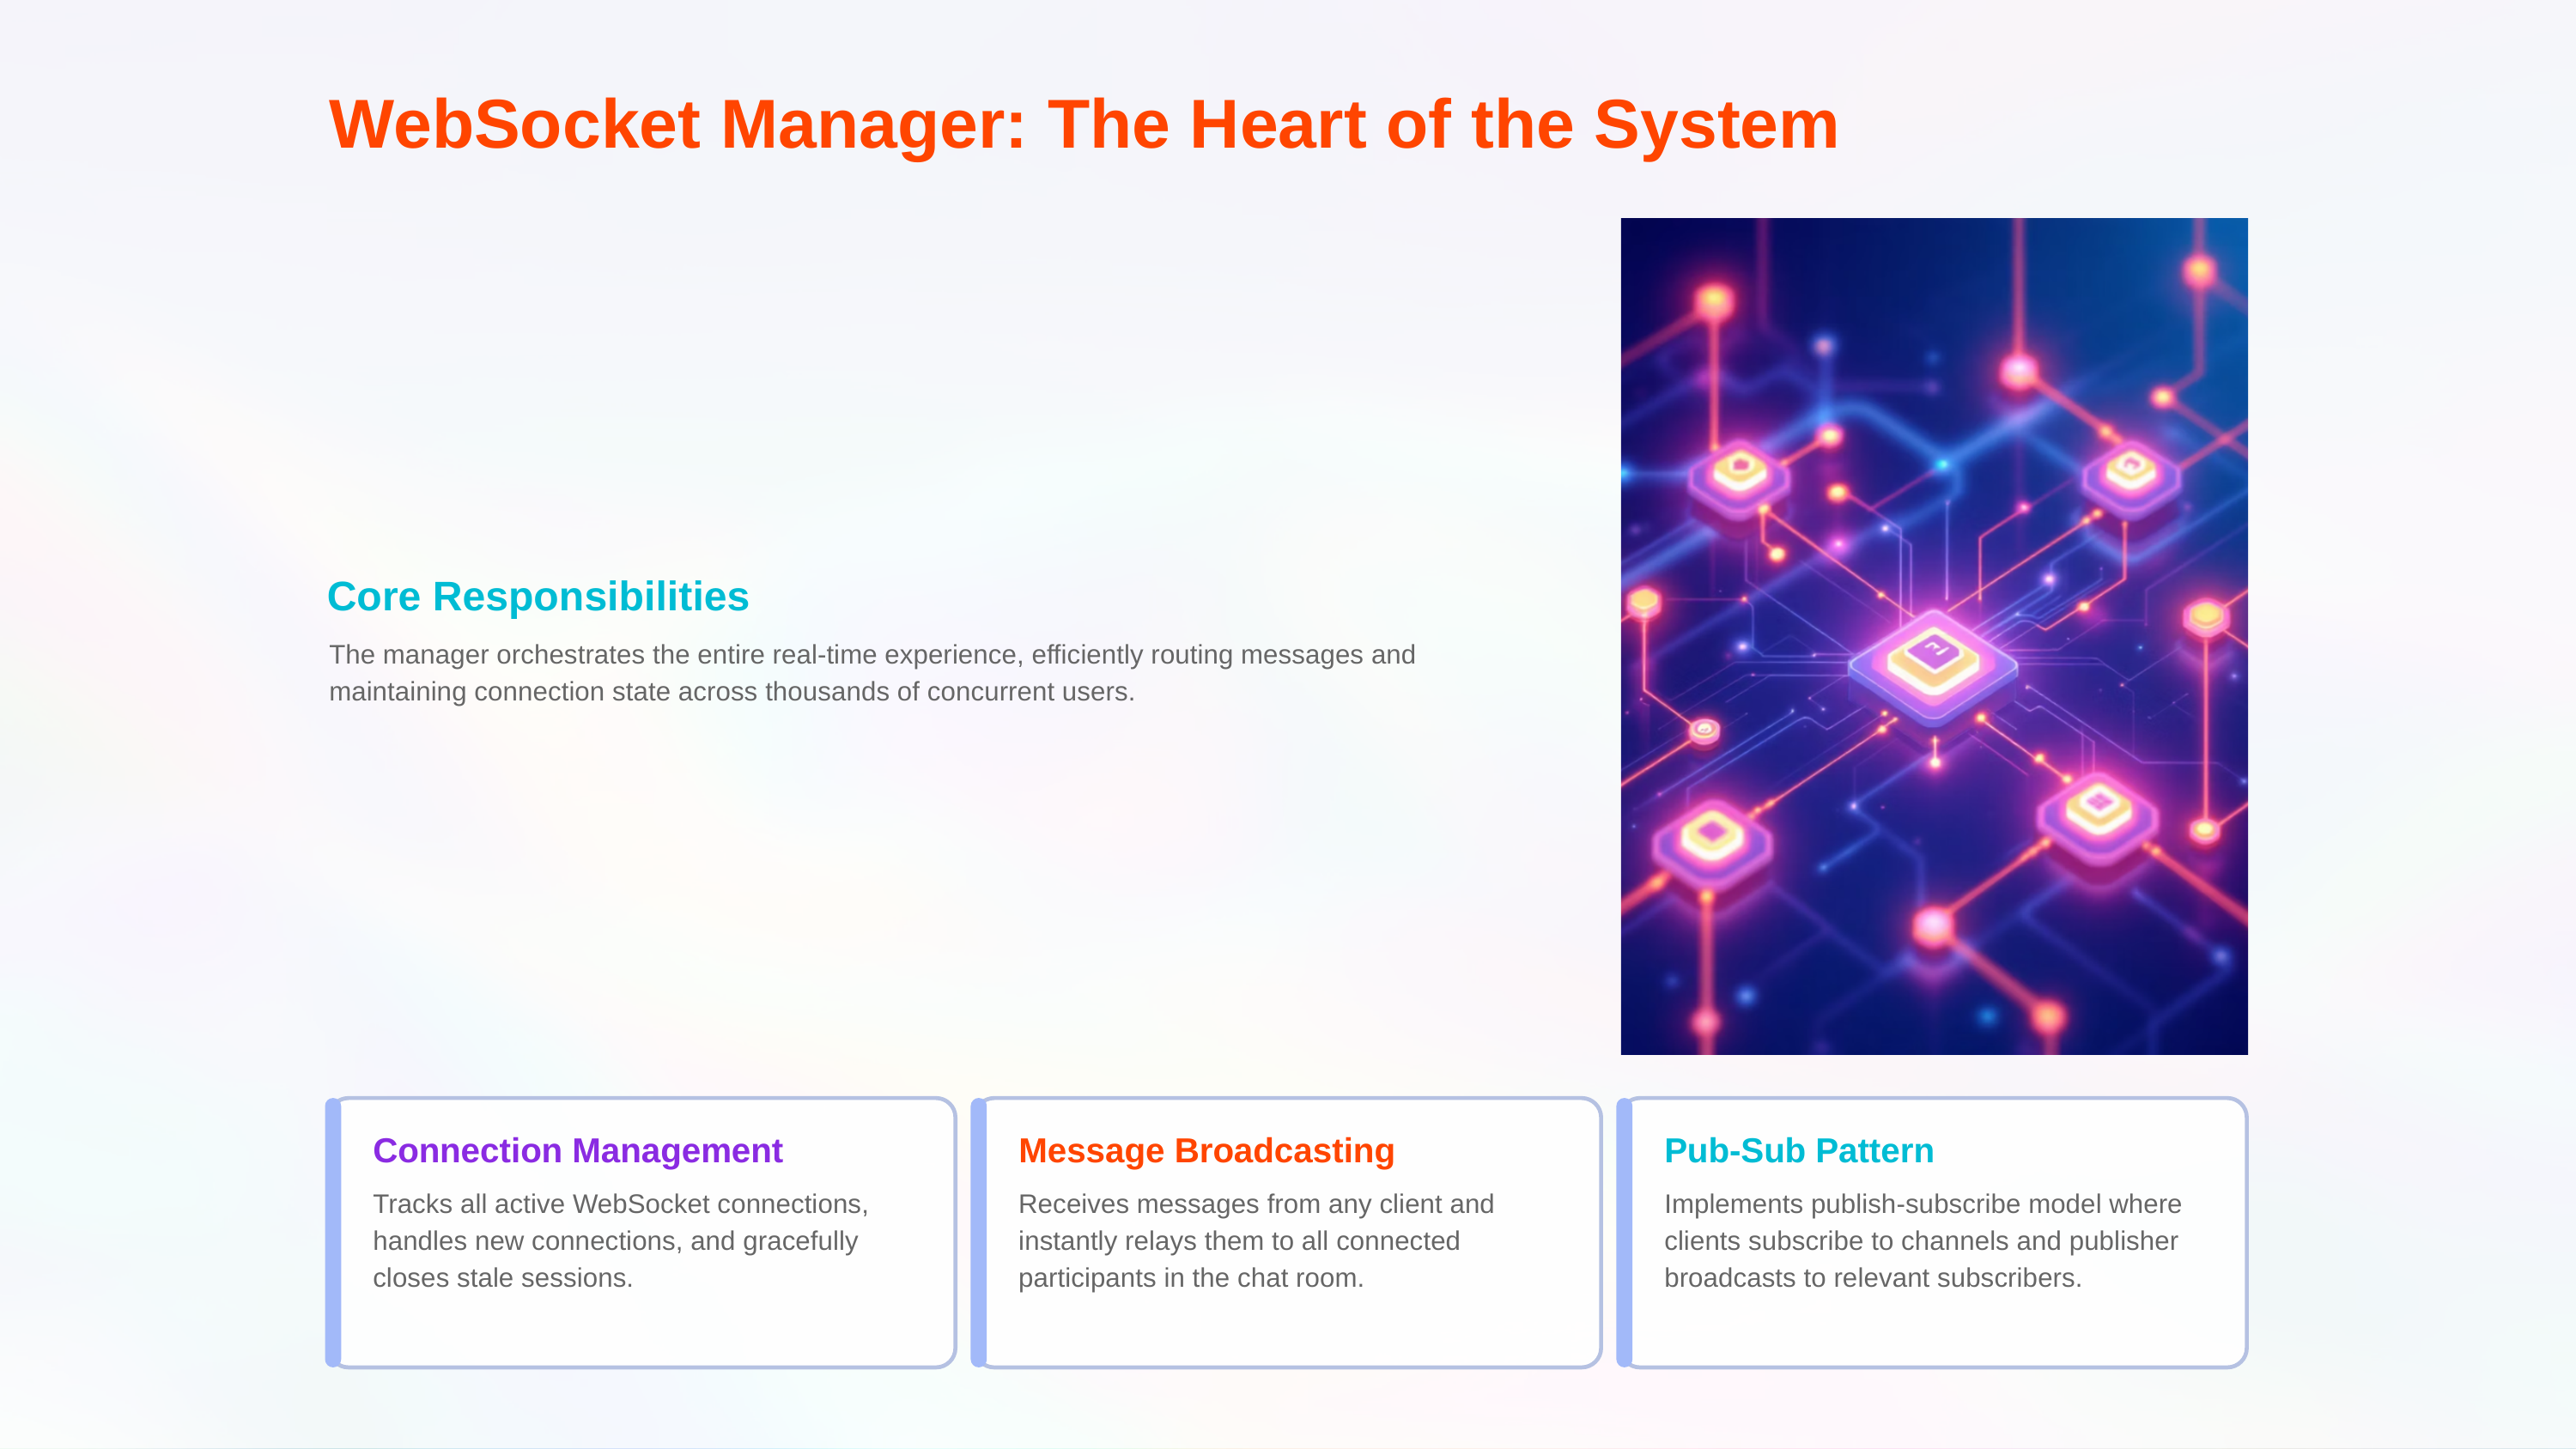

WebSocket Manager: The Heart of the System

Core Responsibilities
The manager orchestrates the entire real-time experience, efficiently routing messages and maintaining connection state across thousands of concurrent users.

Connection Management
Message Broadcasting
Pub-Sub Pattern
Tracks all active WebSocket connections, handles new connections, and gracefully closes stale sessions.
Receives messages from any client and instantly relays them to all connected participants in the chat room.
Implements publish-subscribe model where clients subscribe to channels and publisher broadcasts to relevant subscribers.